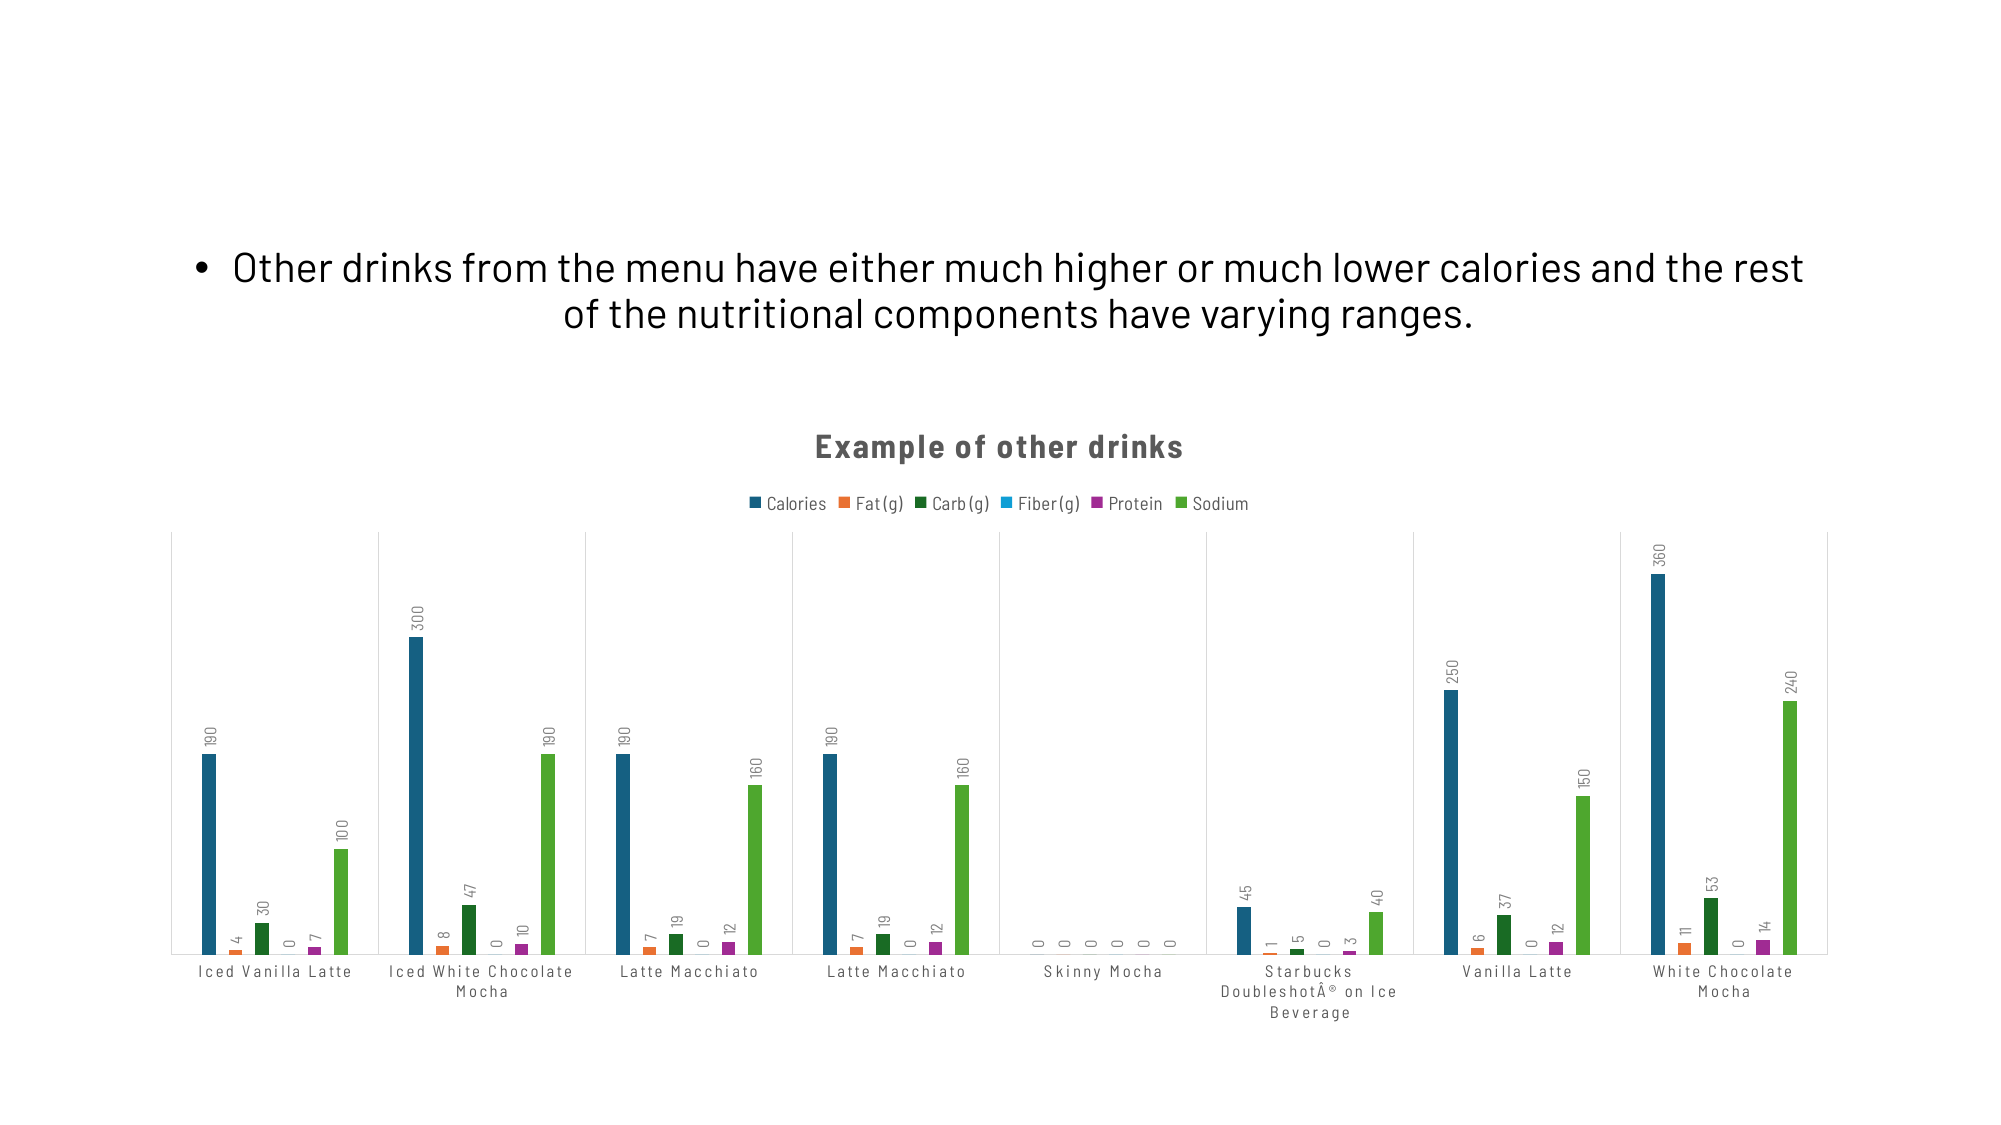

Other drinks from the menu have either much higher or much lower calories and the rest of the nutritional components have varying ranges.

### Chart: Example of other drinks

| Category |  |  |  |  |  |  |
|---|---|---|---|---|---|---|
| Iced Vanilla Latte | 190.0 | 4.0 | 30.0 | 0.0 | 7.0 | 100.0 |
| Iced White Chocolate Mocha | 300.0 | 8.0 | 47.0 | 0.0 | 10.0 | 190.0 |
| Latte Macchiato | 190.0 | 7.0 | 19.0 | 0.0 | 12.0 | 160.0 |
| Latte Macchiato | 190.0 | 7.0 | 19.0 | 0.0 | 12.0 | 160.0 |
| Skinny Mocha | 0.0 | 0.0 | 0.0 | 0.0 | 0.0 | 0.0 |
| Starbucks DoubleshotÂ® on Ice Beverage | 45.0 | 1.0 | 5.0 | 0.0 | 3.0 | 40.0 |
| Vanilla Latte | 250.0 | 6.0 | 37.0 | 0.0 | 12.0 | 150.0 |
| White Chocolate Mocha | 360.0 | 11.0 | 53.0 | 0.0 | 14.0 | 240.0 |